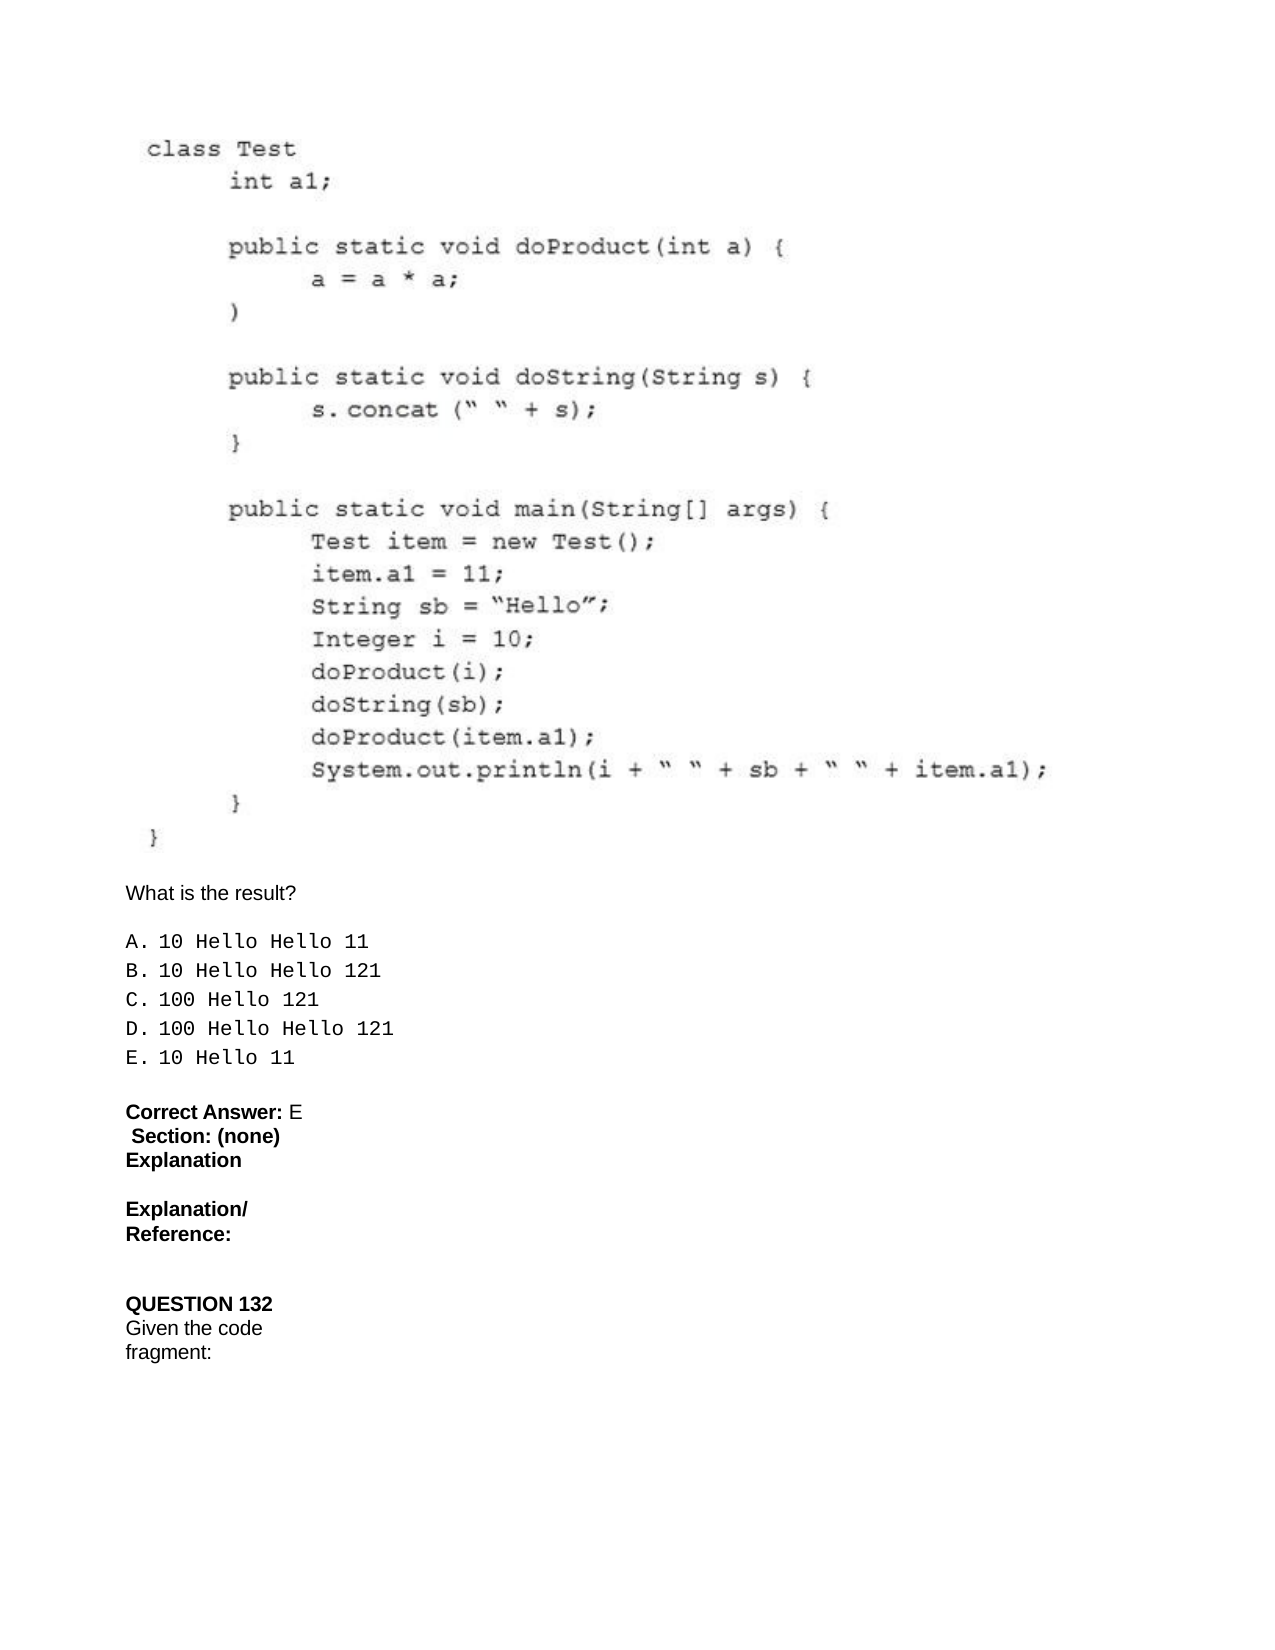

What is the result?

10 Hello Hello 11
10 Hello Hello 121
100 Hello 121
100 Hello Hello 121
10 Hello 11

Correct Answer: E  Section: (none)  Explanation

Explanation/Reference:

QUESTION 132
Given the code fragment: